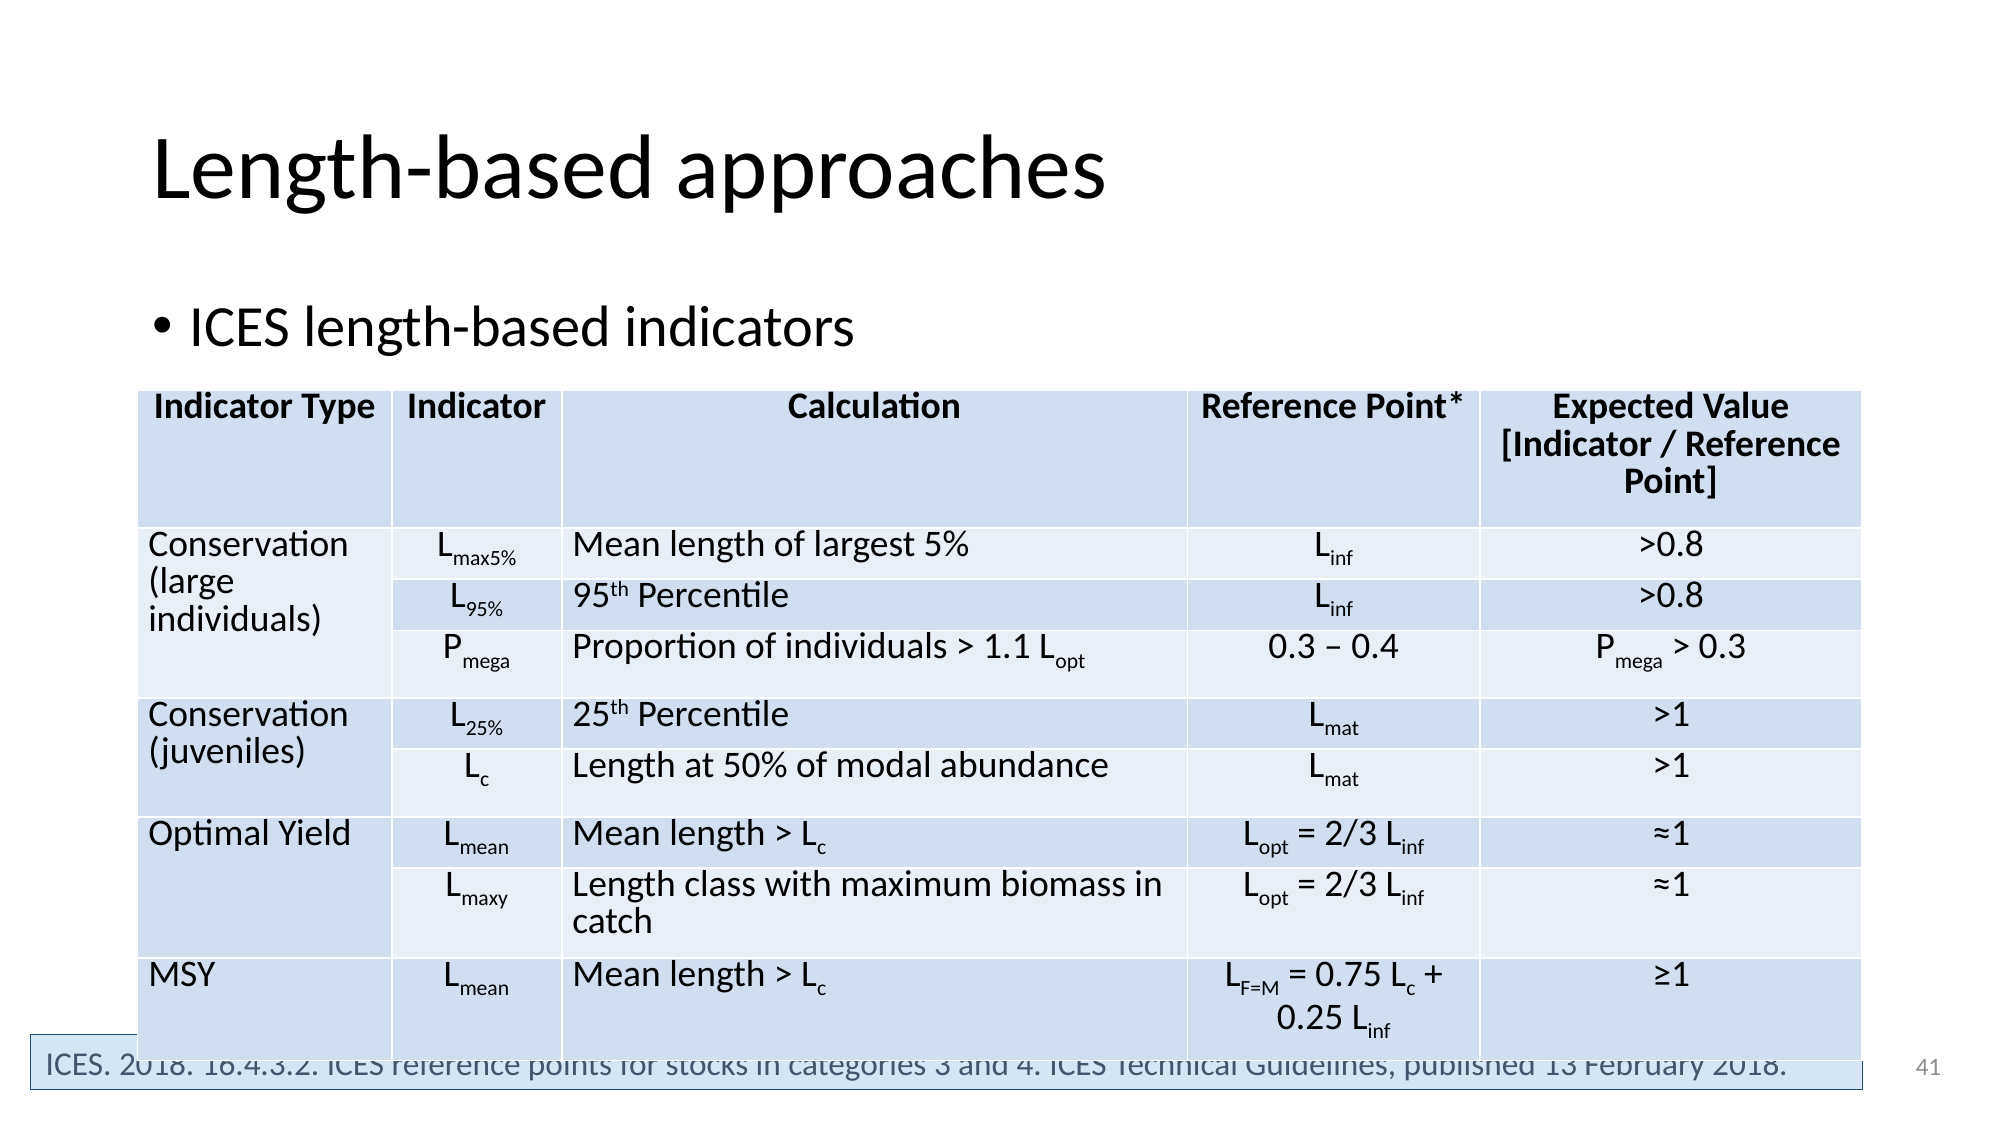

# Length-based approaches
ICES length-based indicators

| Indicator Type | Indicator | Calculation | Reference Point\* | Expected Value [Indicator / Reference Point] |
| --- | --- | --- | --- | --- |
| Conservation (large individuals) | Lmax5% | Mean length of largest 5% | Linf | >0.8 |
|  | L95% | 95th Percentile | Linf | >0.8 |
|  | Pmega | Proportion of individuals > 1.1 Lopt | 0.3 – 0.4 | Pmega > 0.3 |
| Conservation (juveniles) | L25% | 25th Percentile | Lmat | >1 |
|  | Lc | Length at 50% of modal abundance | Lmat | >1 |
| Optimal Yield | Lmean | Mean length > Lc | Lopt = 2/3 Linf | ≈1 |
|  | Lmaxy | Length class with maximum biomass in catch | Lopt = 2/3 Linf | ≈1 |
| MSY | Lmean | Mean length > Lc | LF=M = 0.75 Lc + 0.25 Linf | ≥1 |
ICES. 2018. 16.4.3.2. ICES reference points for stocks in categories 3 and 4. ICES Technical Guidelines, published 13 February 2018.
41